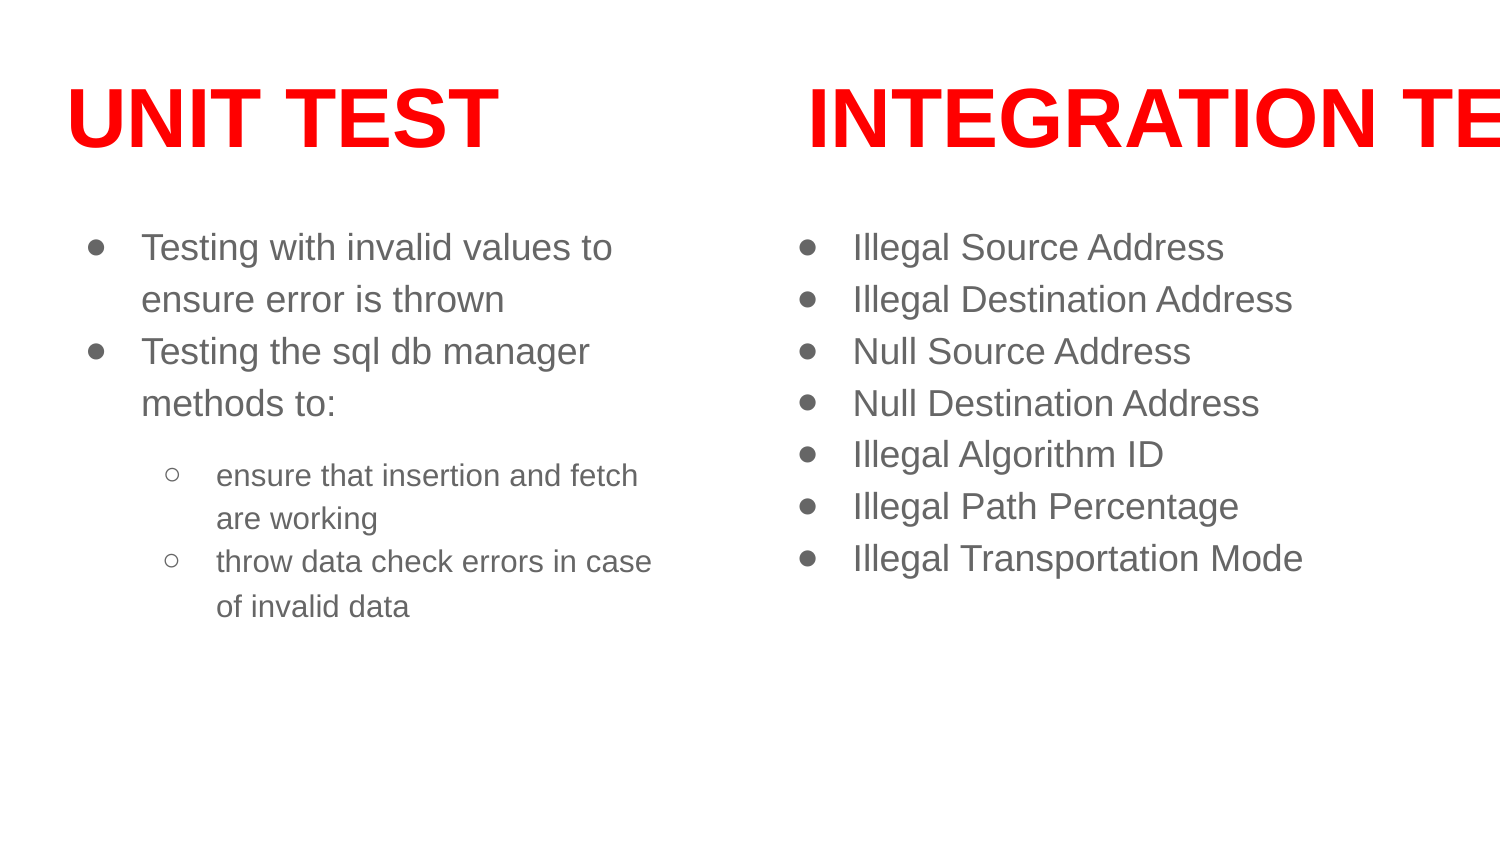

# UNIT TEST
INTEGRATION TEST
Testing with invalid values to ensure error is thrown
Testing the sql db manager methods to:
ensure that insertion and fetch are working
throw data check errors in case of invalid data
Illegal Source Address
Illegal Destination Address
Null Source Address
Null Destination Address
Illegal Algorithm ID
Illegal Path Percentage
Illegal Transportation Mode